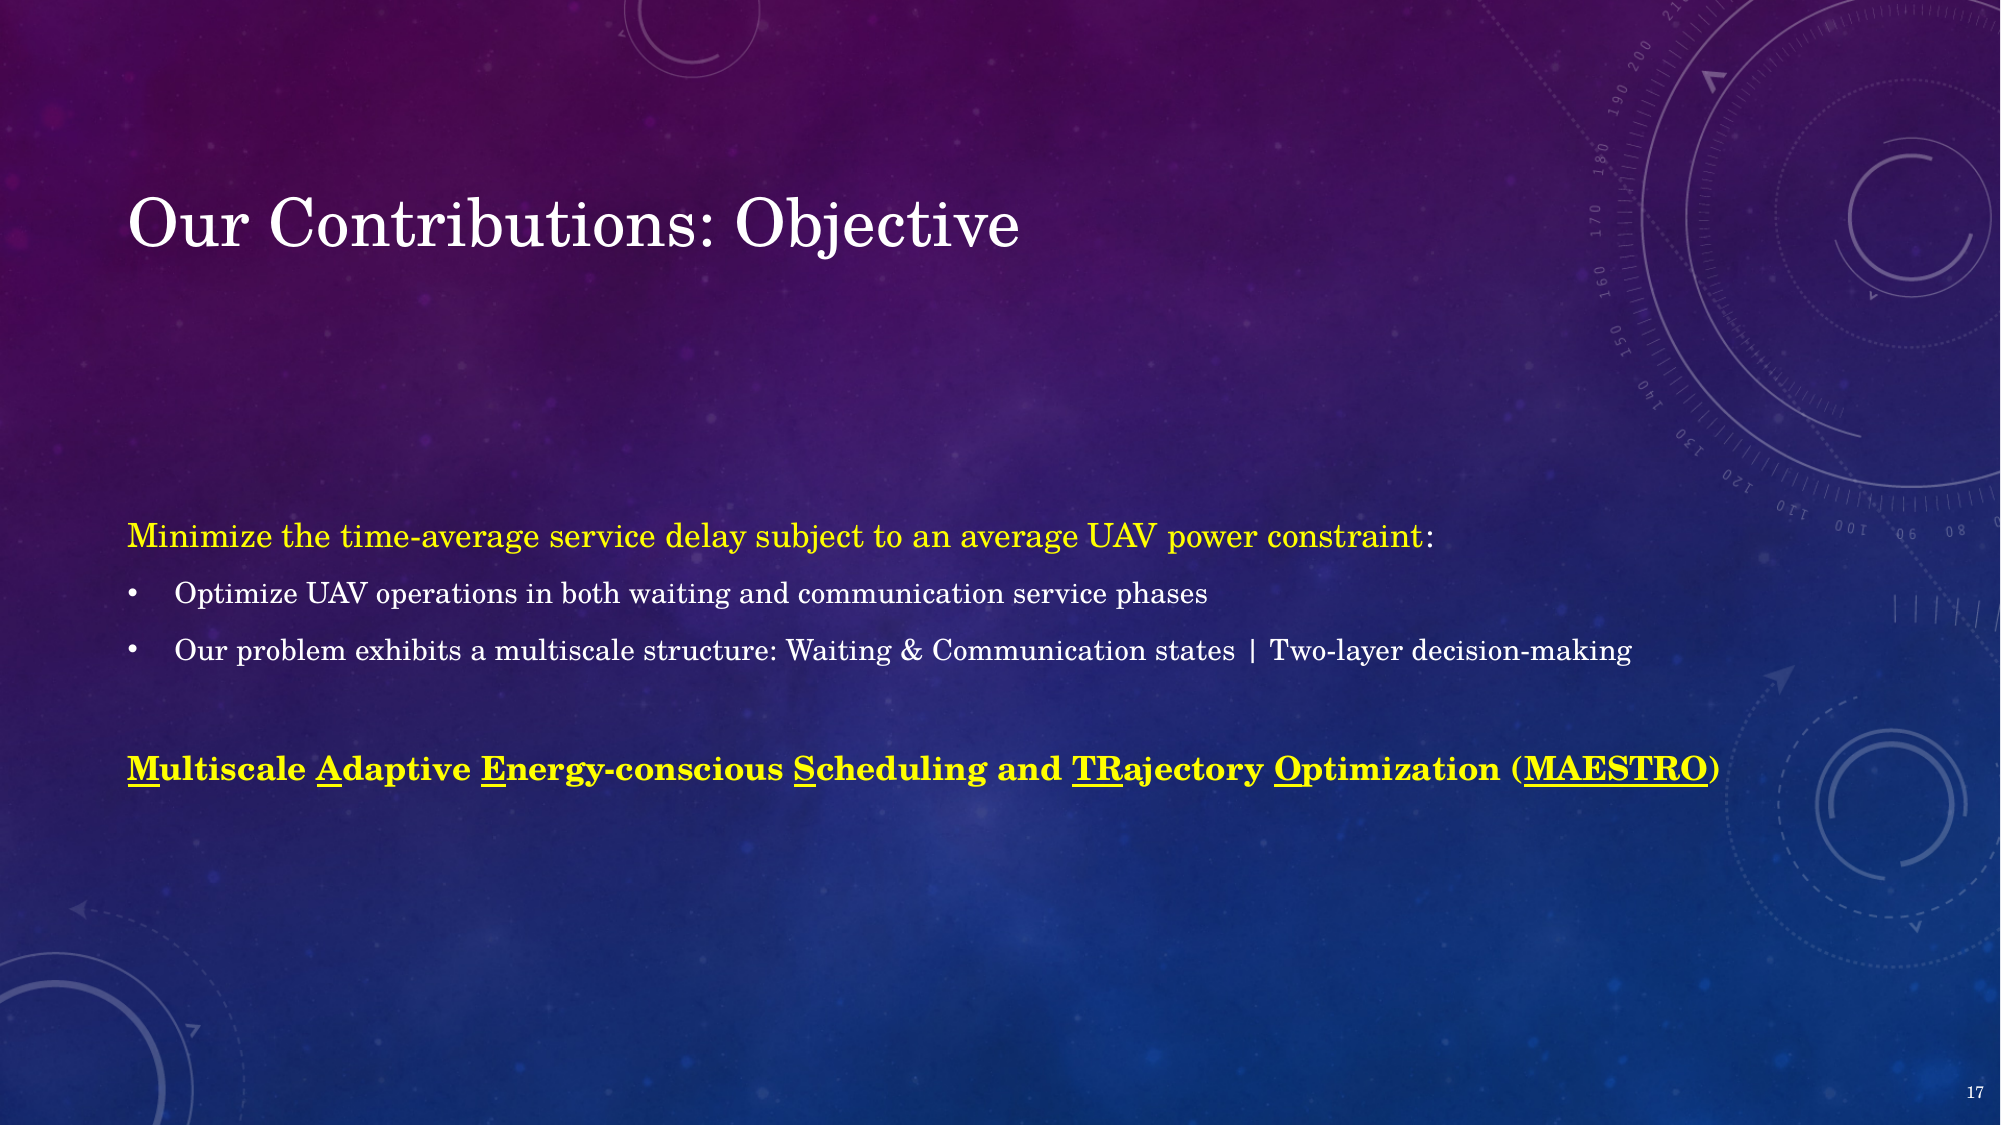

# Our Contributions: Objective
Minimize the time-average service delay subject to an average UAV power constraint:
Optimize UAV operations in both waiting and communication service phases
Our problem exhibits a multiscale structure: Waiting & Communication states | Two-layer decision-making

Multiscale Adaptive Energy-conscious Scheduling and TRajectory Optimization (MAESTRO)
17